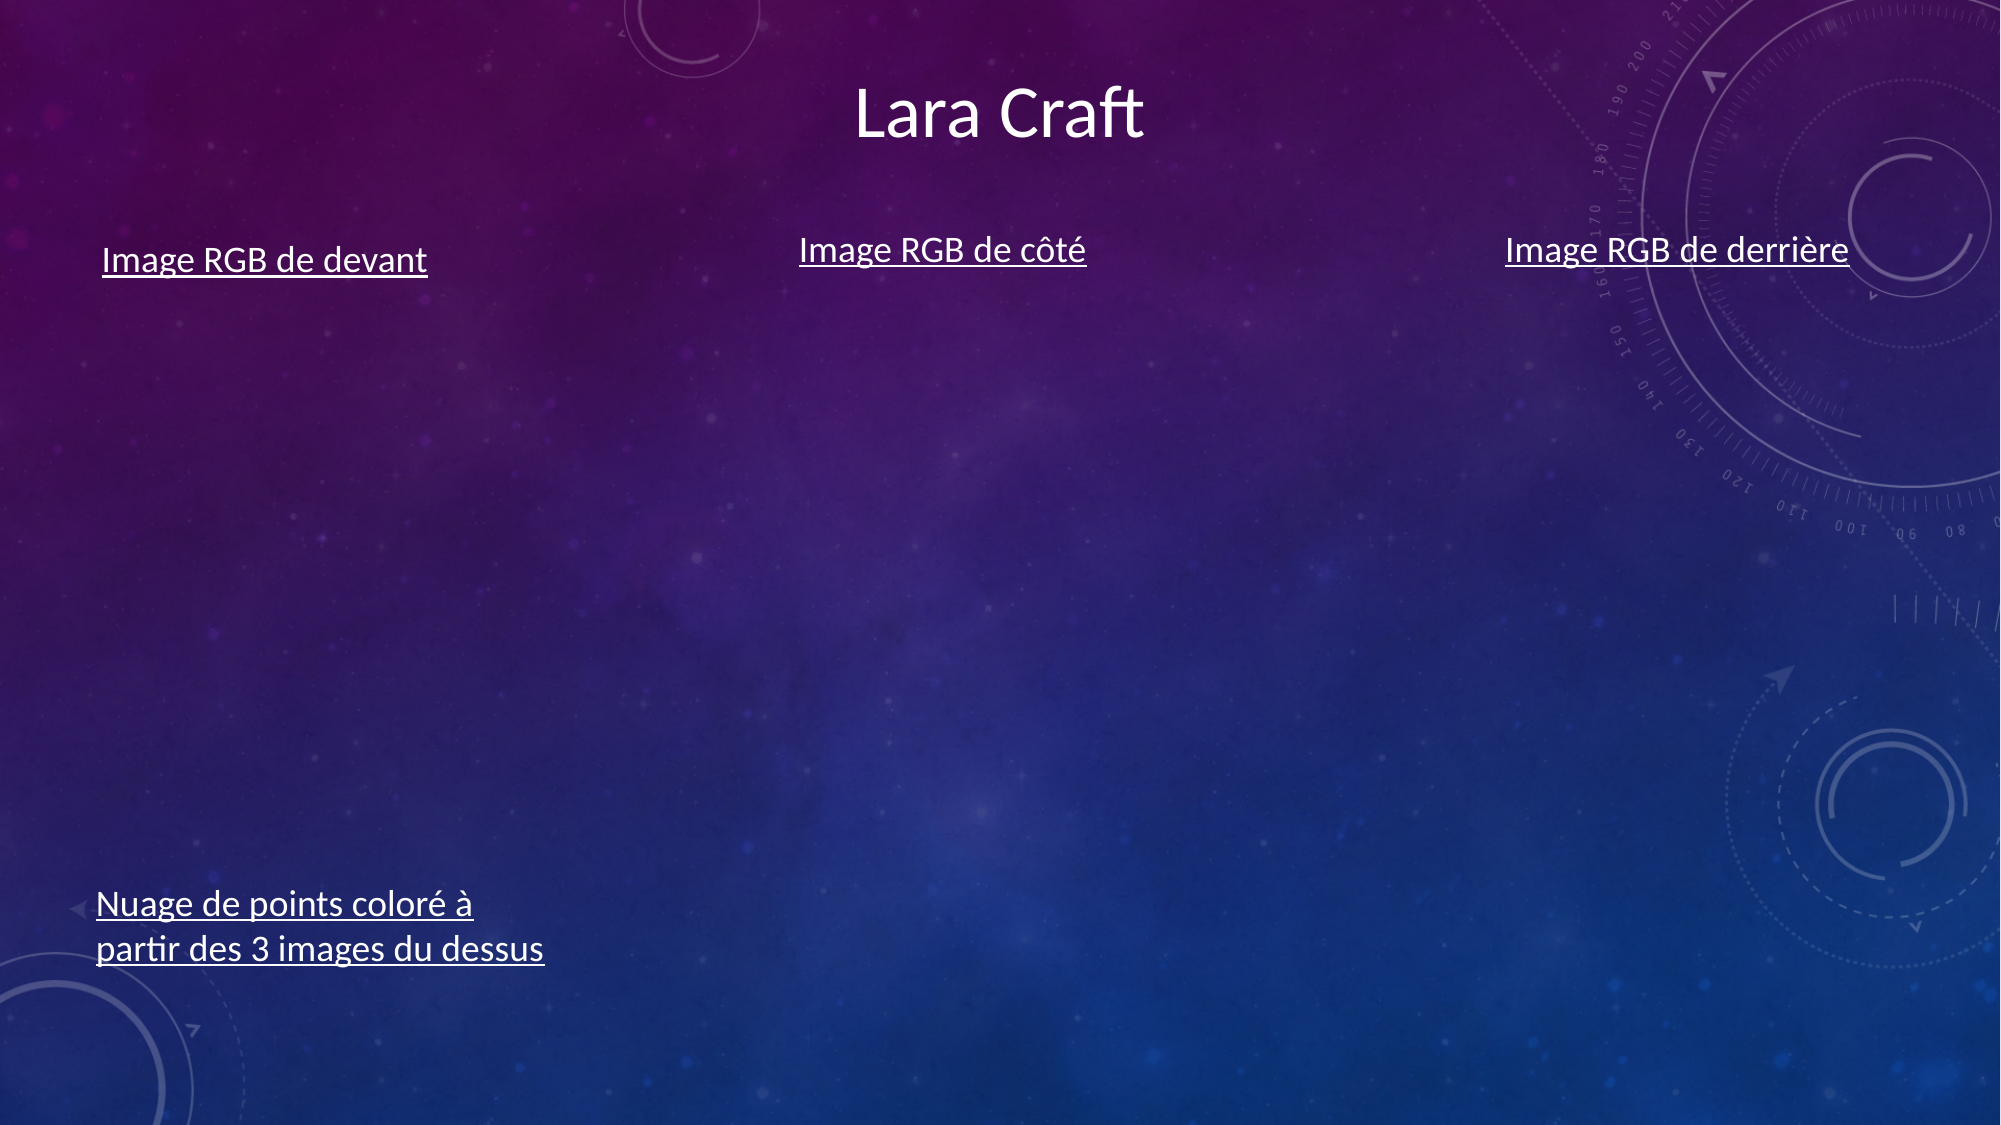

# Lara Craft
Image RGB de côté
Image RGB de derrière
Image RGB de devant
Nuage de points coloré à partir des 3 images du dessus